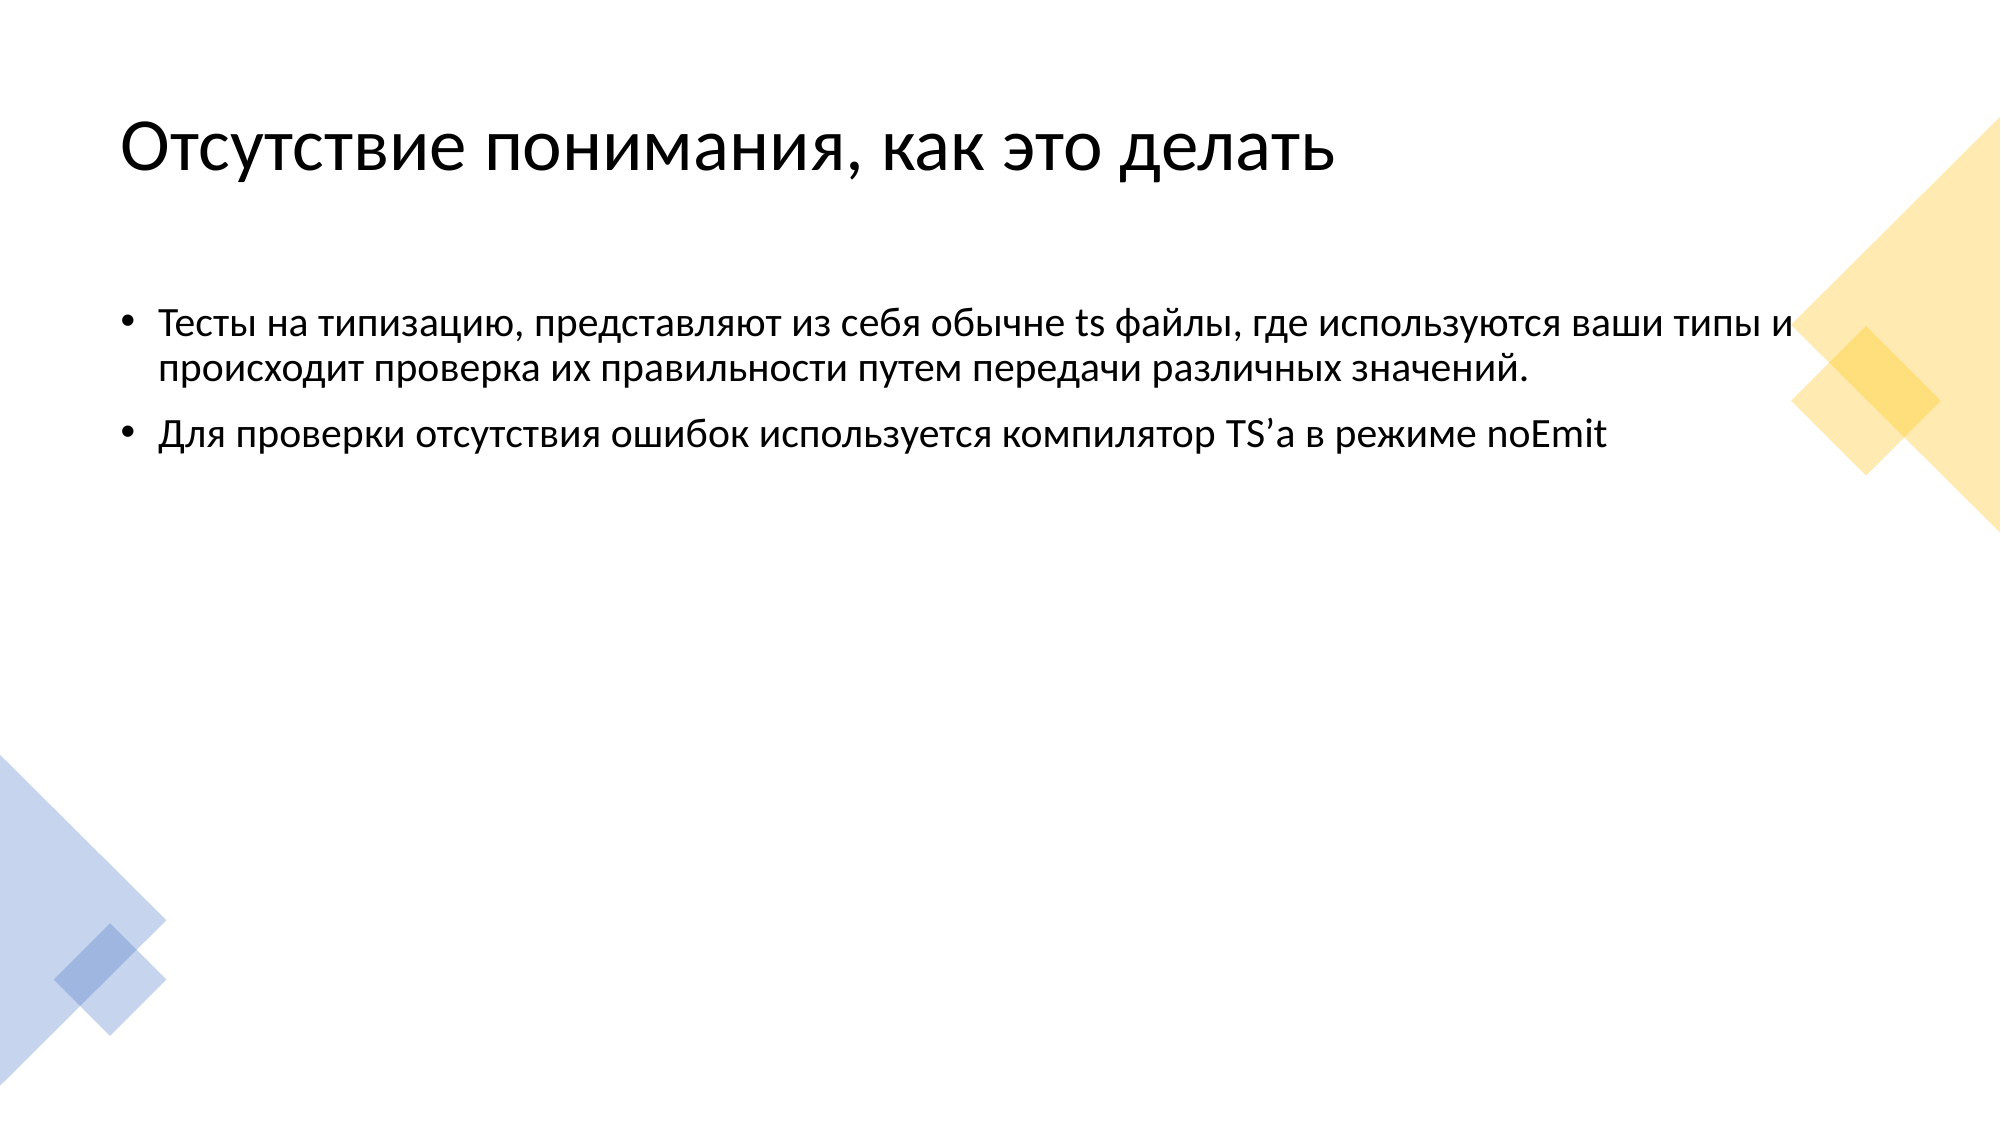

# Отсутствие понимания, как это делать

Тесты на типизацию, представляют из себя обычне ts файлы, где используются ваши типы и происходит проверка их правильности путем передачи различных значений.
Для проверки отсутствия ошибок используется компилятор TS’а в режиме noEmit